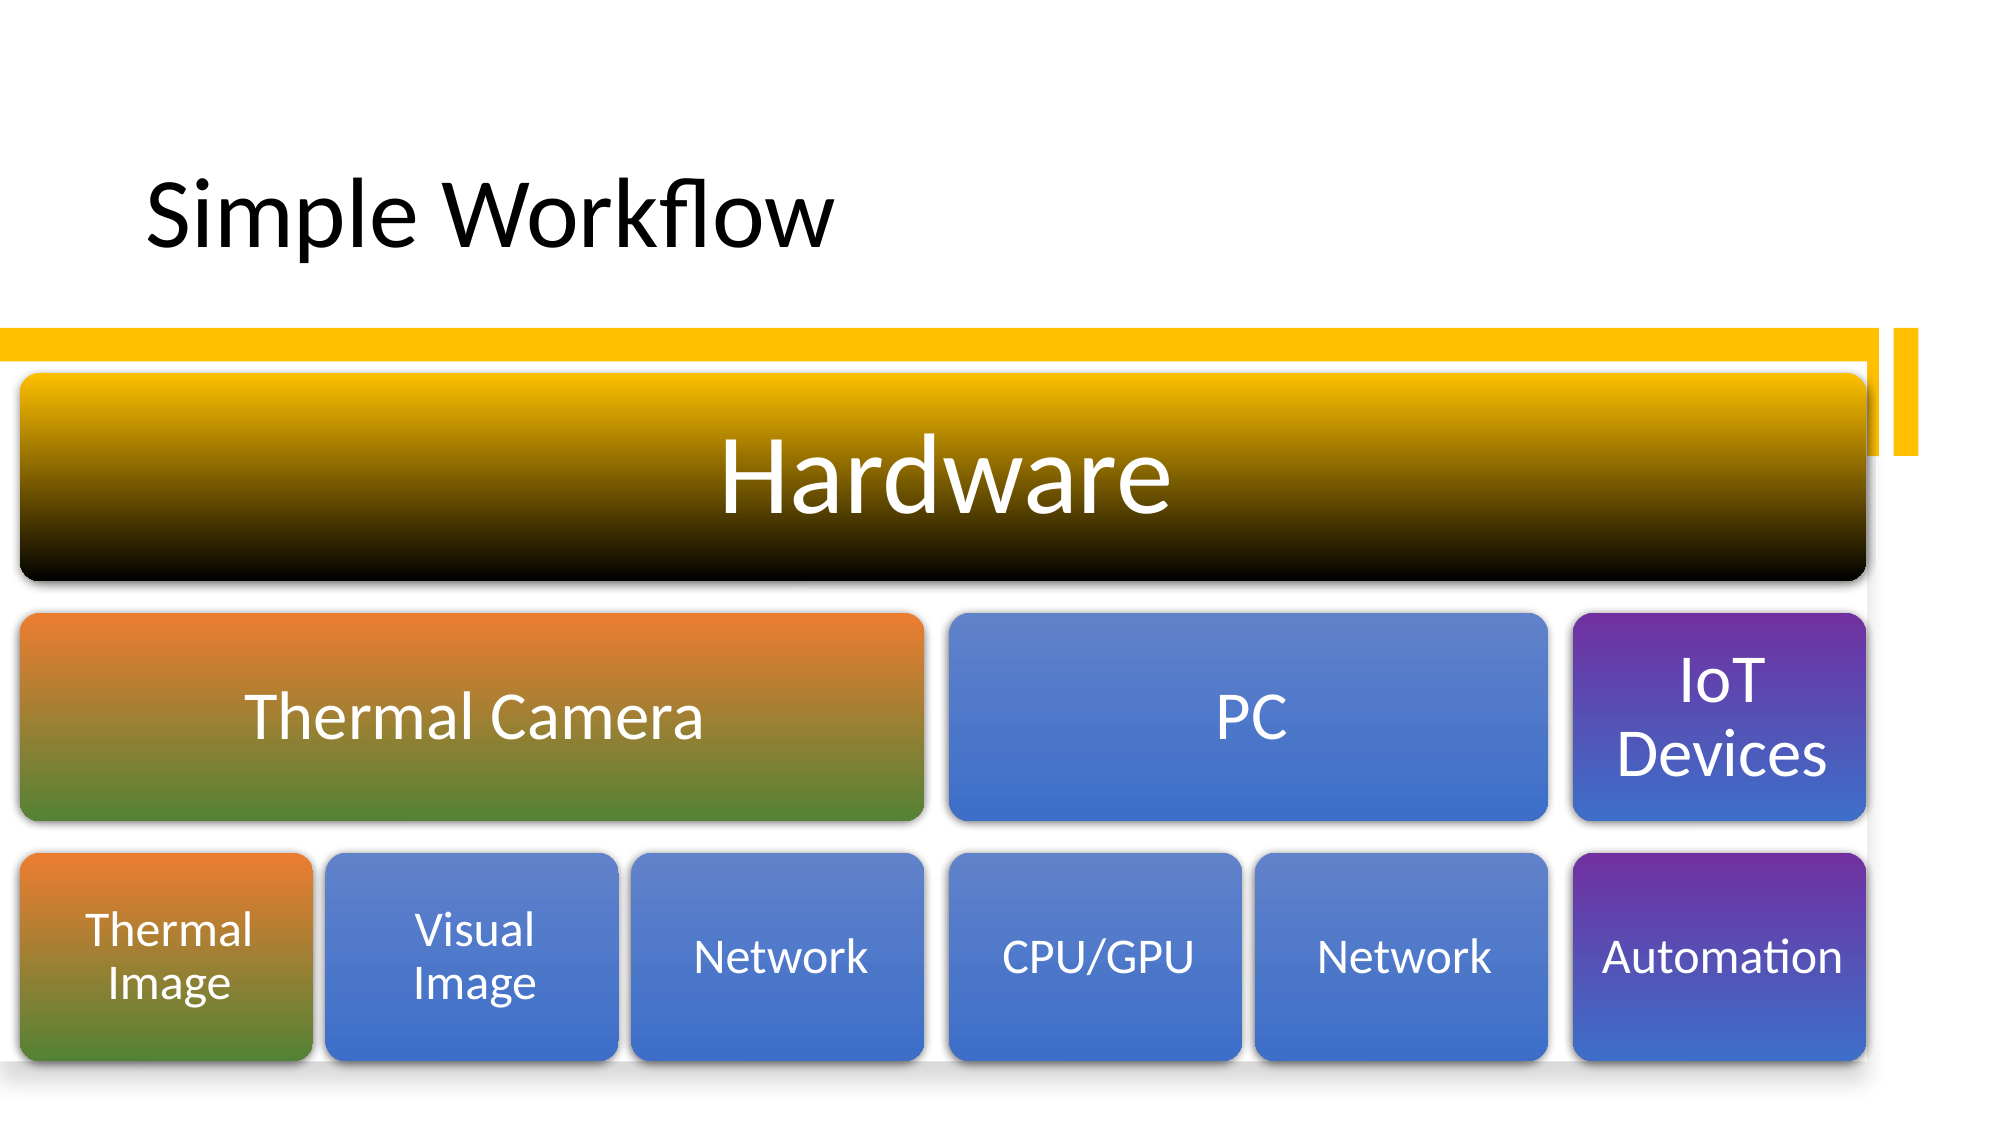

# Simple Workflow

Hardware
Thermal Camera
Thermal Image
Visual Image
Network
PC
CPU/GPU
Network
IoT Devices
Automation